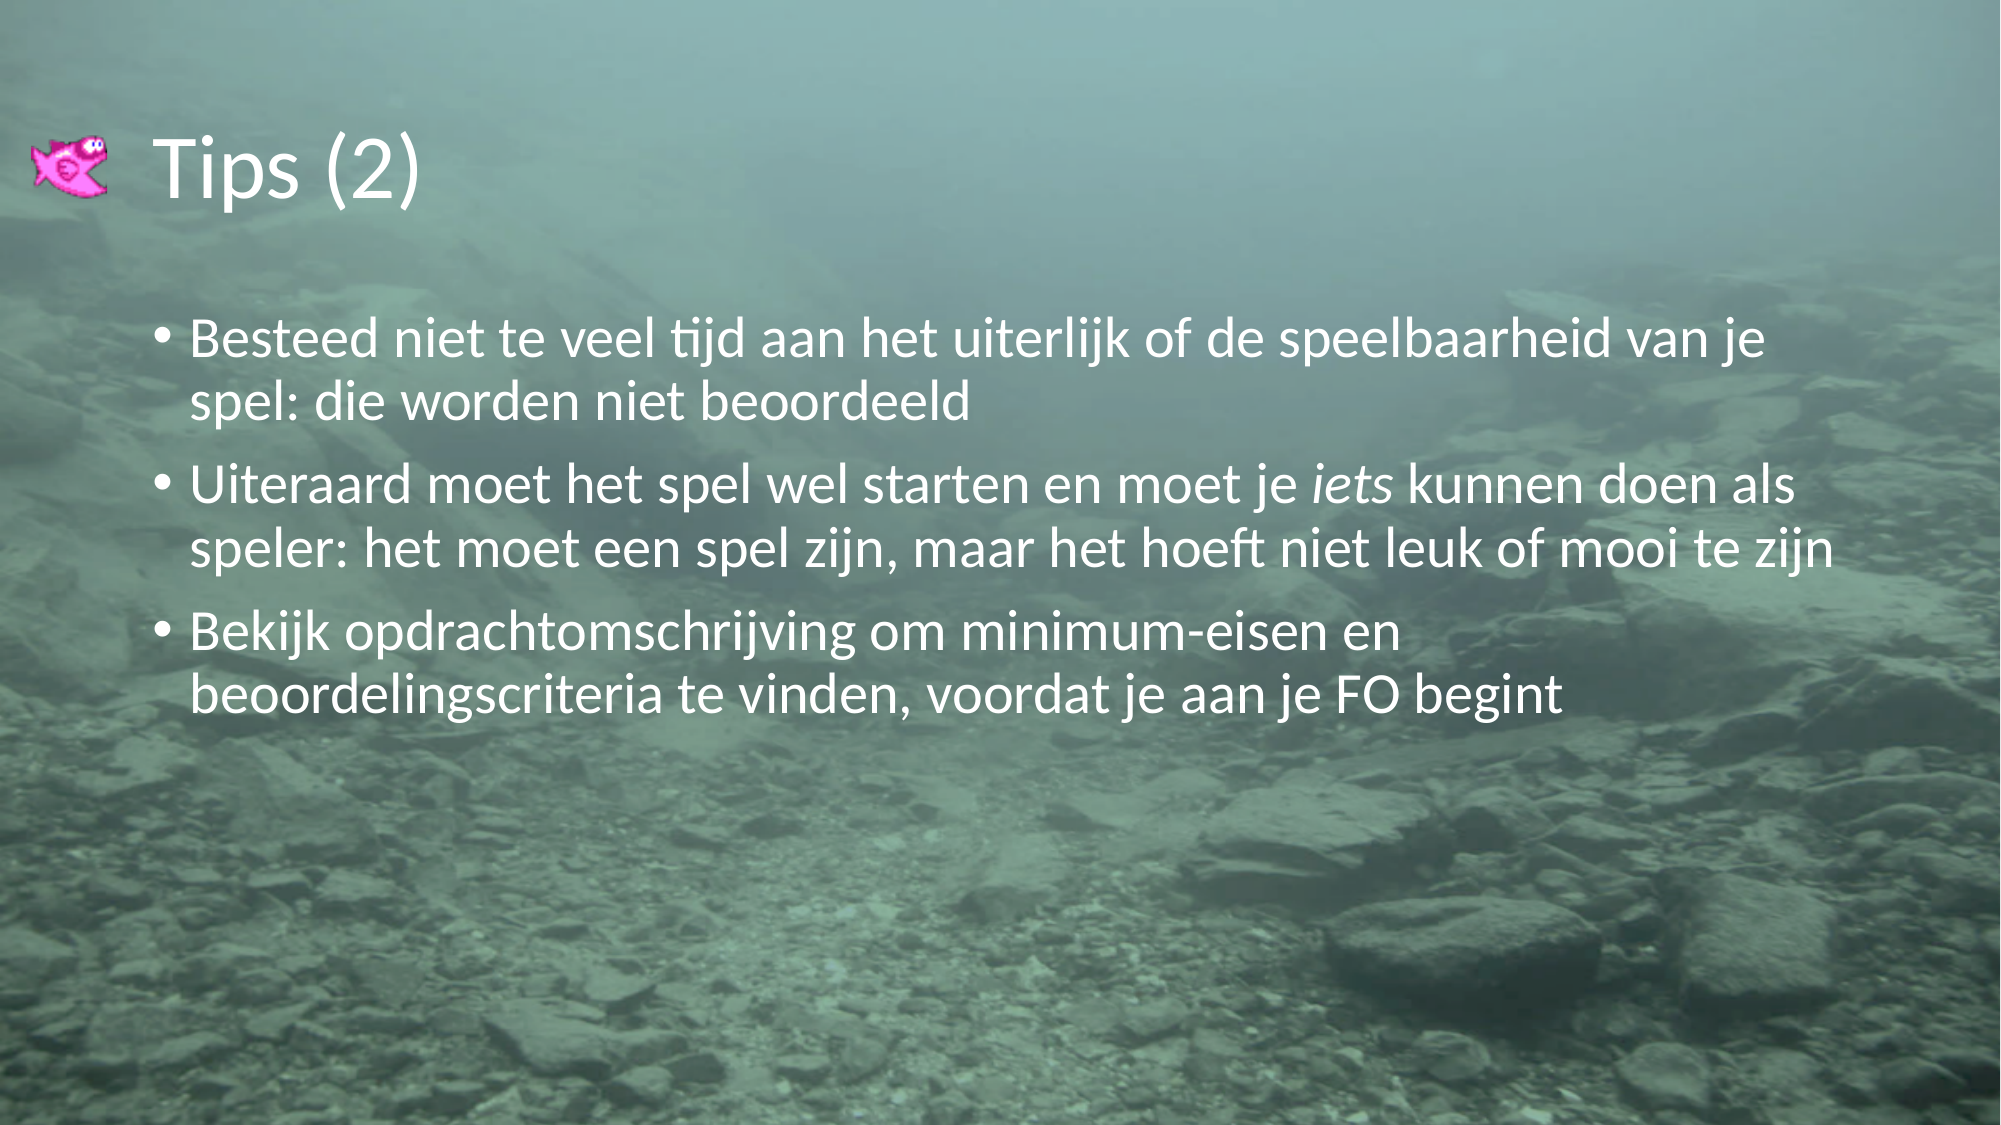

# Tips (2)
Besteed niet te veel tijd aan het uiterlijk of de speelbaarheid van je spel: die worden niet beoordeeld
Uiteraard moet het spel wel starten en moet je iets kunnen doen als speler: het moet een spel zijn, maar het hoeft niet leuk of mooi te zijn
Bekijk opdrachtomschrijving om minimum-eisen en beoordelingscriteria te vinden, voordat je aan je FO begint